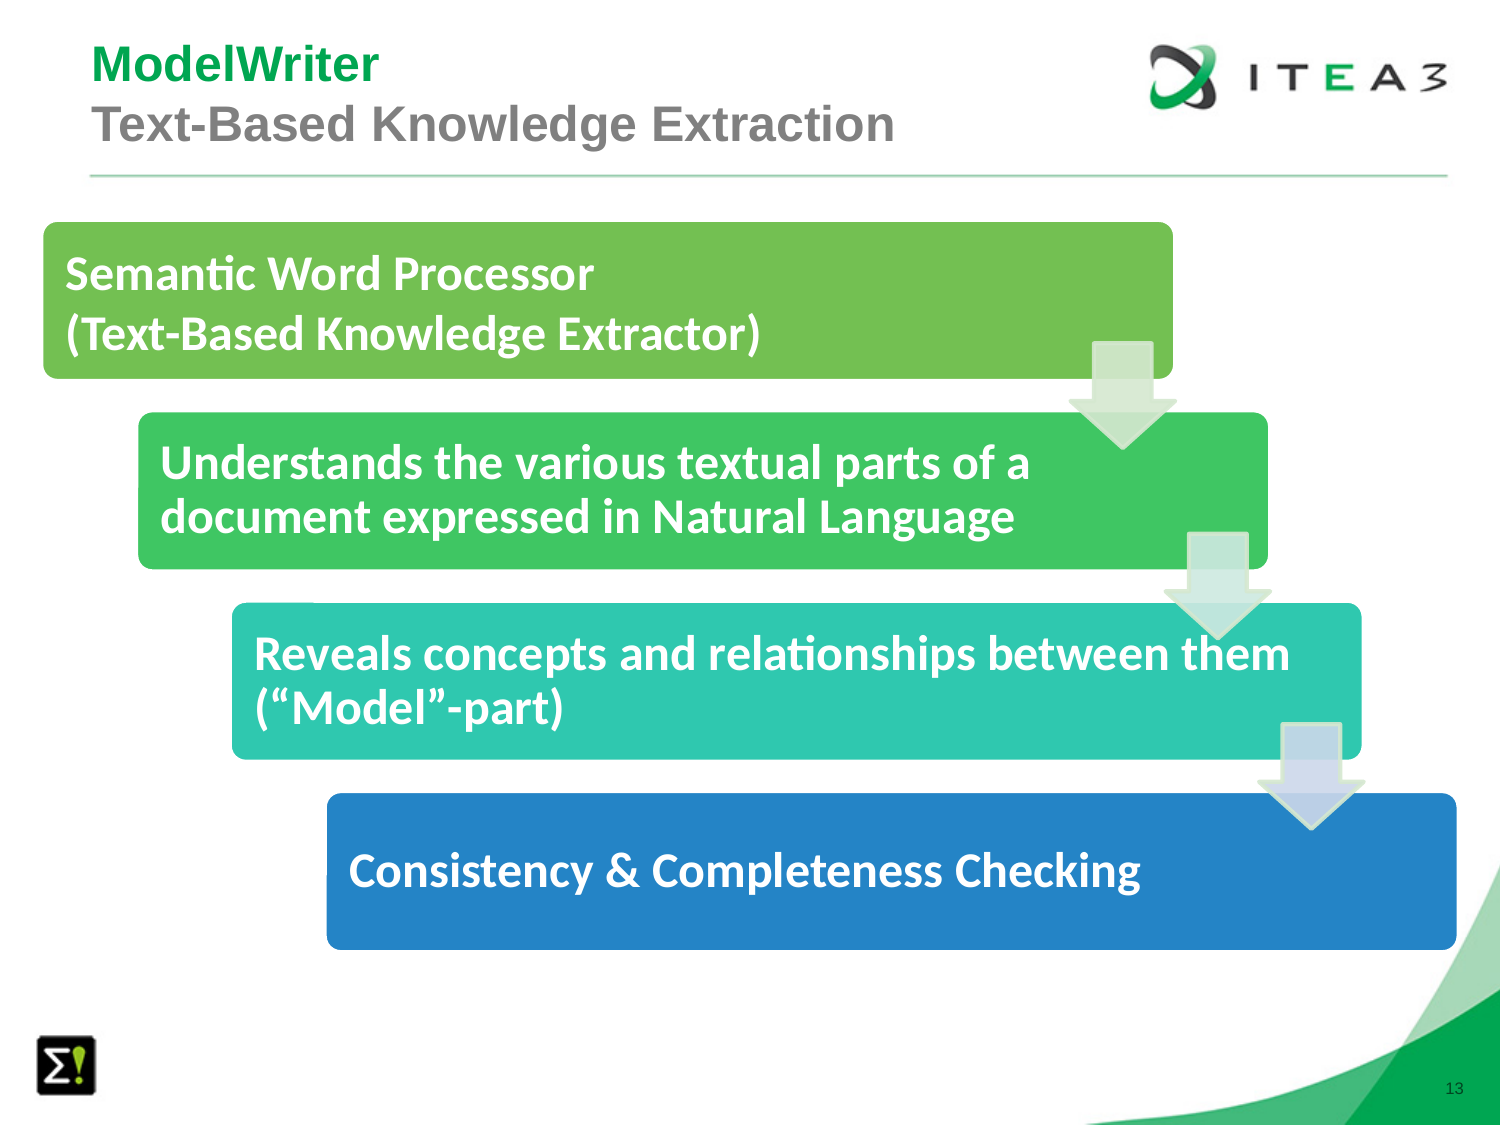

# ModelWriter Text-Based Knowledge Extraction
Semantic Word Processor
(Text-Based Knowledge Extractor)
Understands the various textual parts of a document expressed in Natural Language
Reveals concepts and relationships between them (“Model”-part)
Consistency & Completeness Checking